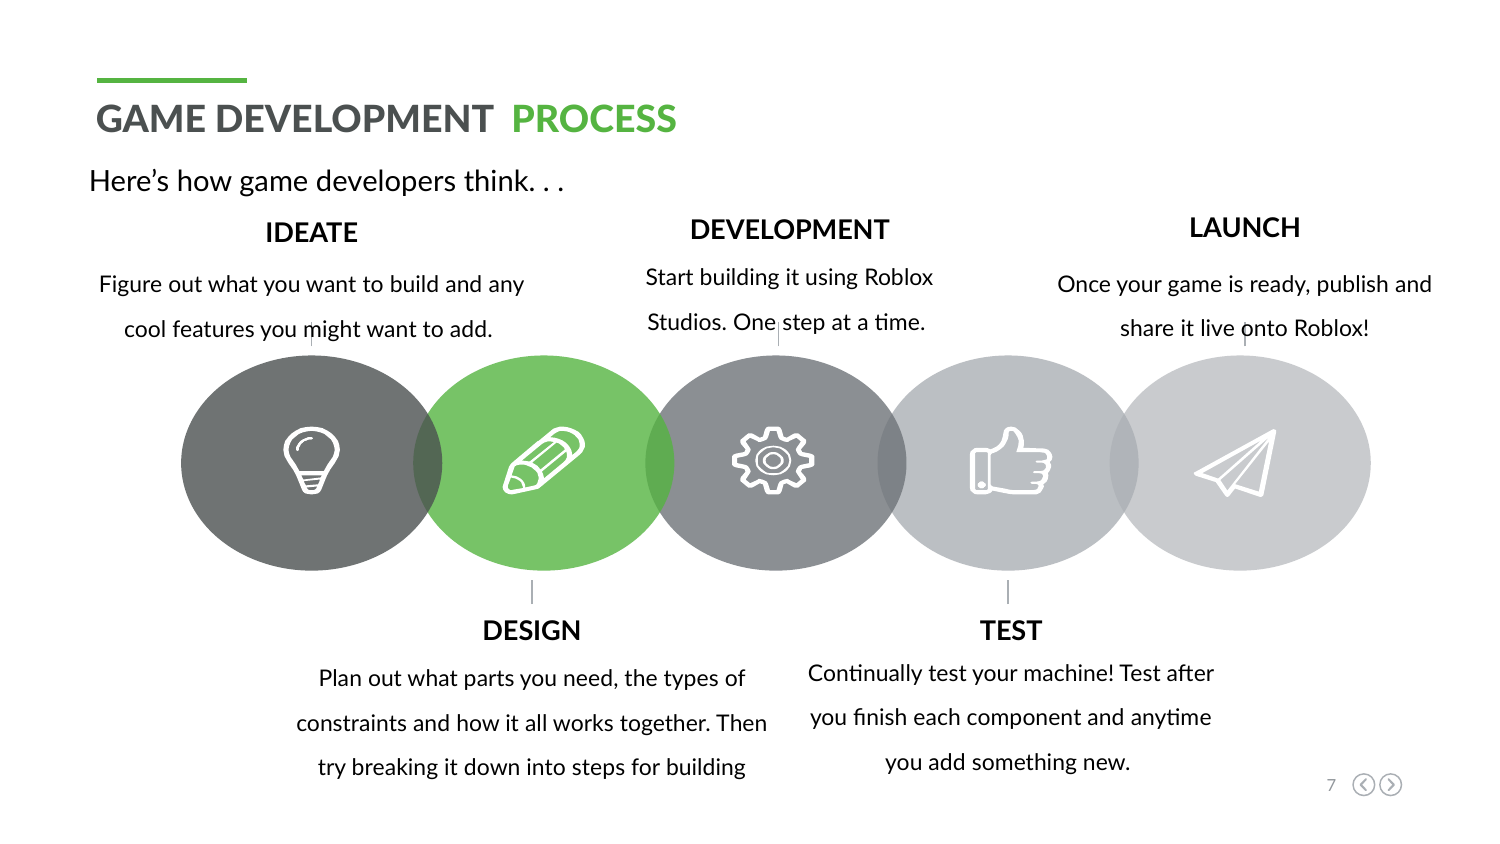

GAME DEVELOPMENT  PROCESS

Here’s how game developers think. . .
LAUNCH
Once your game is ready, publish and share it live onto Roblox!
DEVELOPMENT
Start building it using Roblox Studios. One step at a time.
IDEATE
Figure out what you want to build and any cool features you might want to add.

TEST
Continually test your machine! Test after you finish each component and anytime you add something new.
DESIGN
Plan out what parts you need, the types of constraints and how it all works together. Then try breaking it down into steps for building